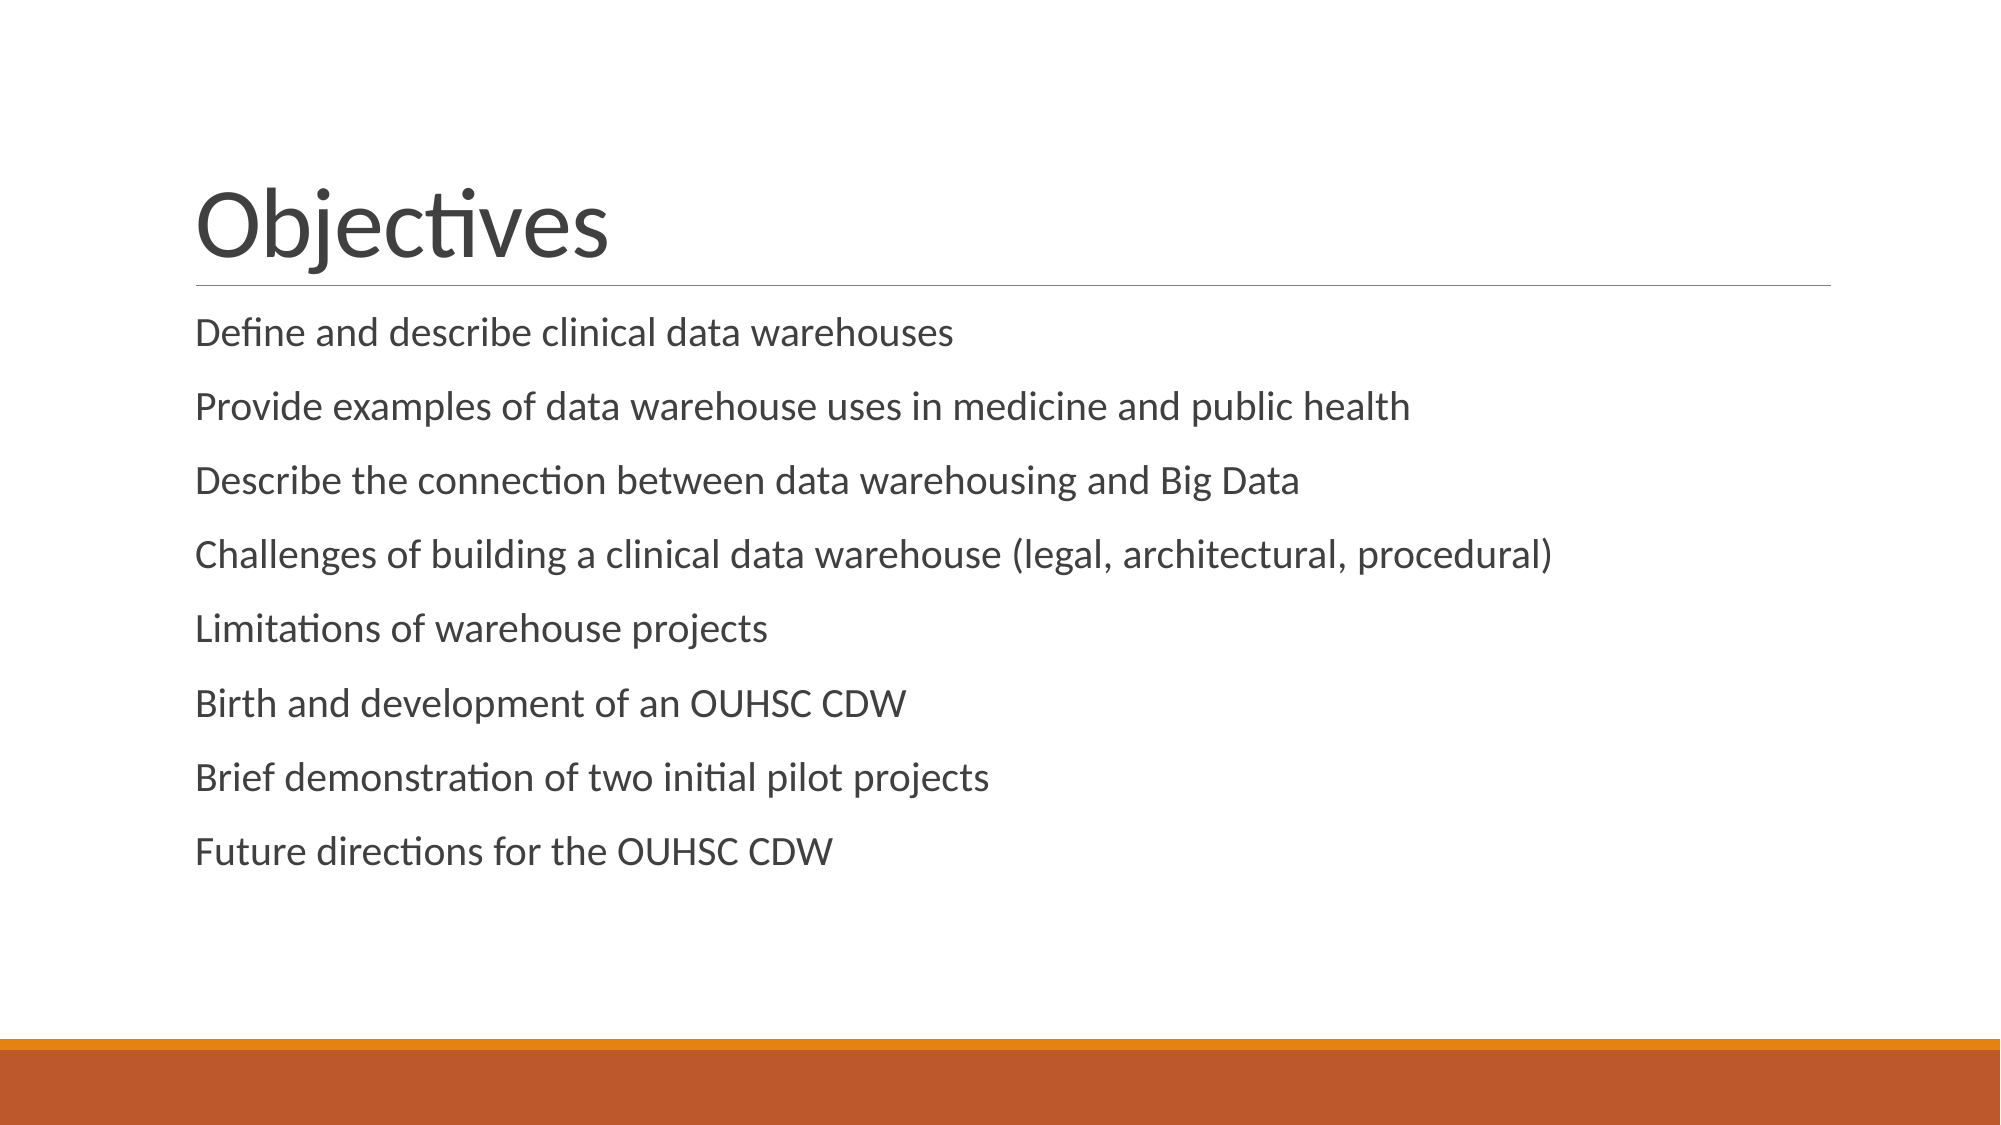

# Objectives
Define and describe clinical data warehouses
Provide examples of data warehouse uses in medicine and public health
Describe the connection between data warehousing and Big Data
Challenges of building a clinical data warehouse (legal, architectural, procedural)
Limitations of warehouse projects
Birth and development of an OUHSC CDW
Brief demonstration of two initial pilot projects
Future directions for the OUHSC CDW